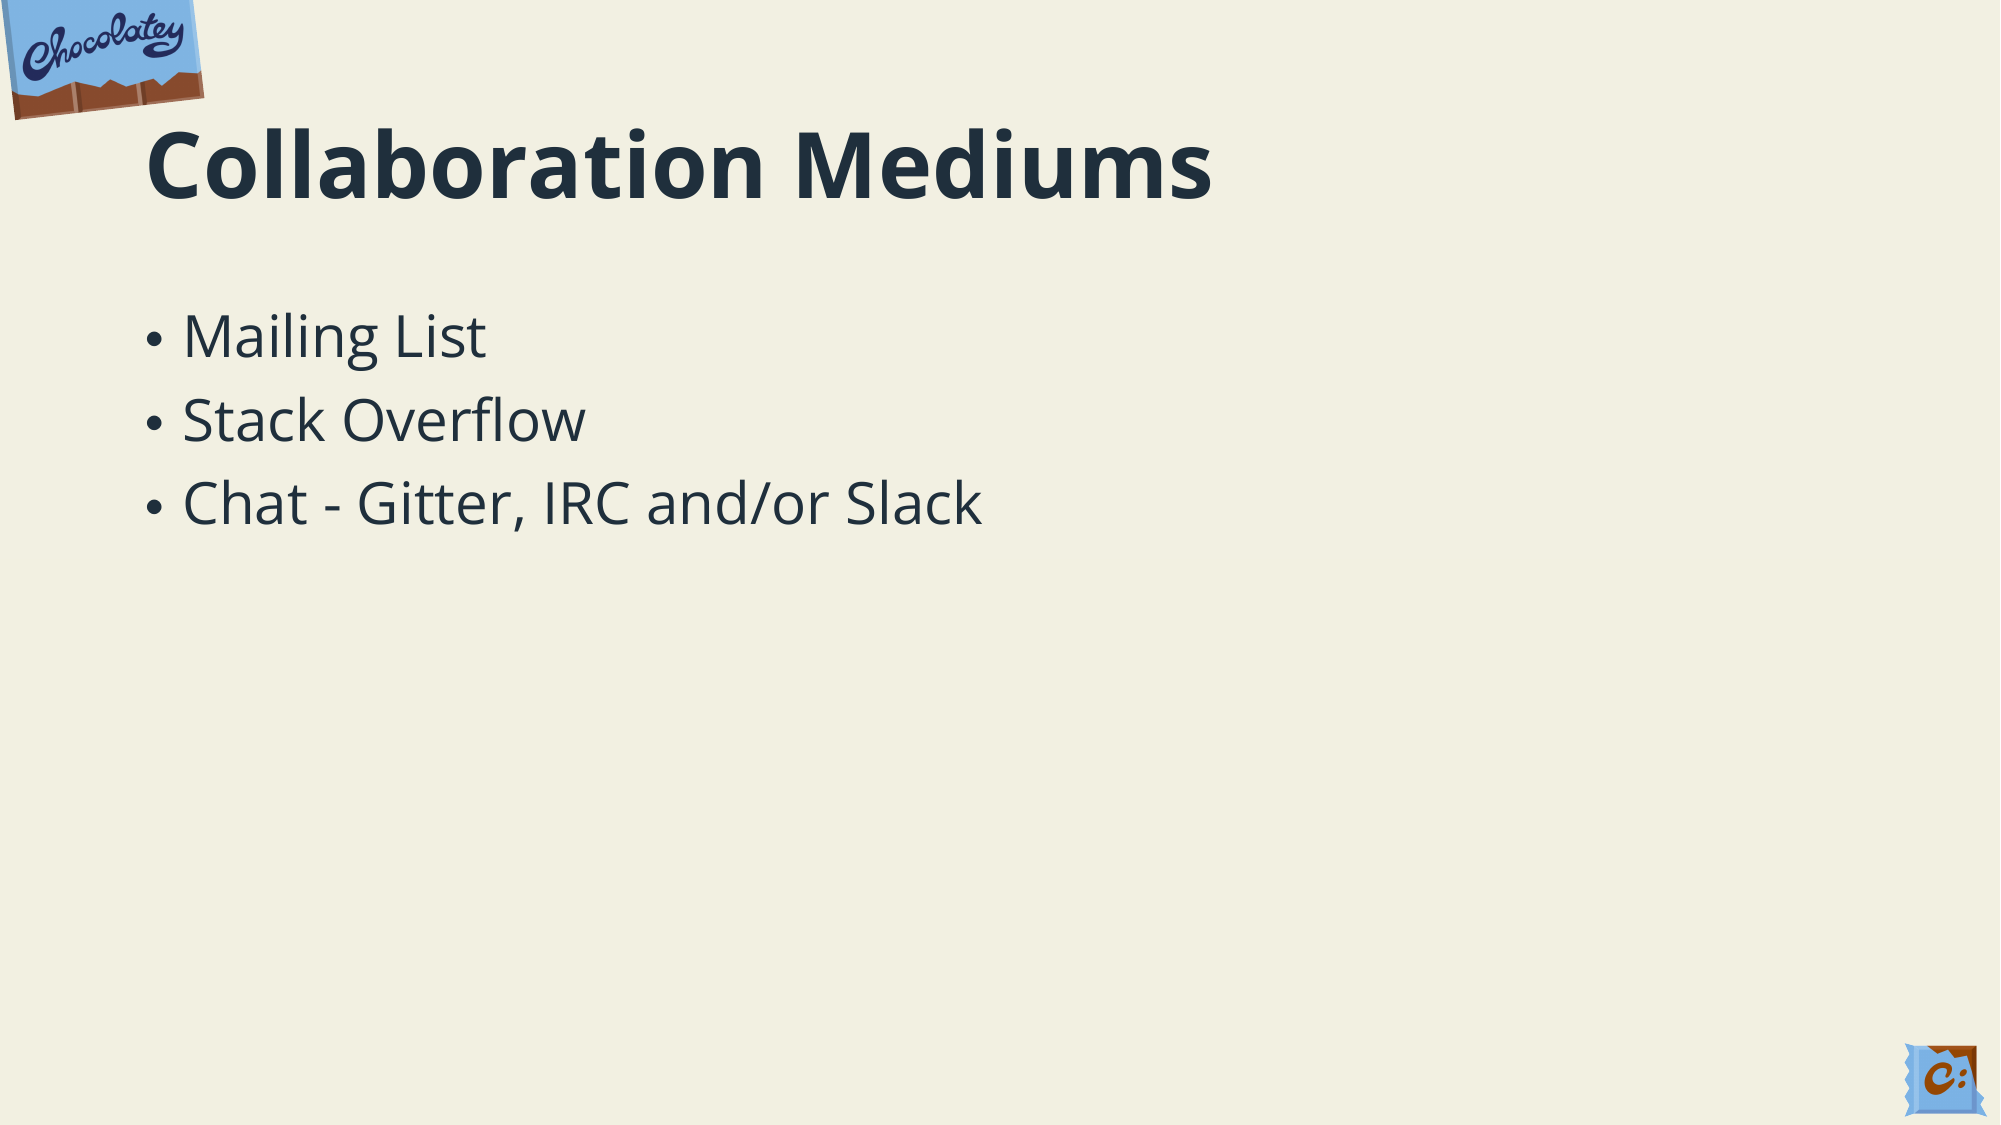

# Collaboration Mediums
Mailing List
Stack Overflow
Chat - Gitter, IRC and/or Slack